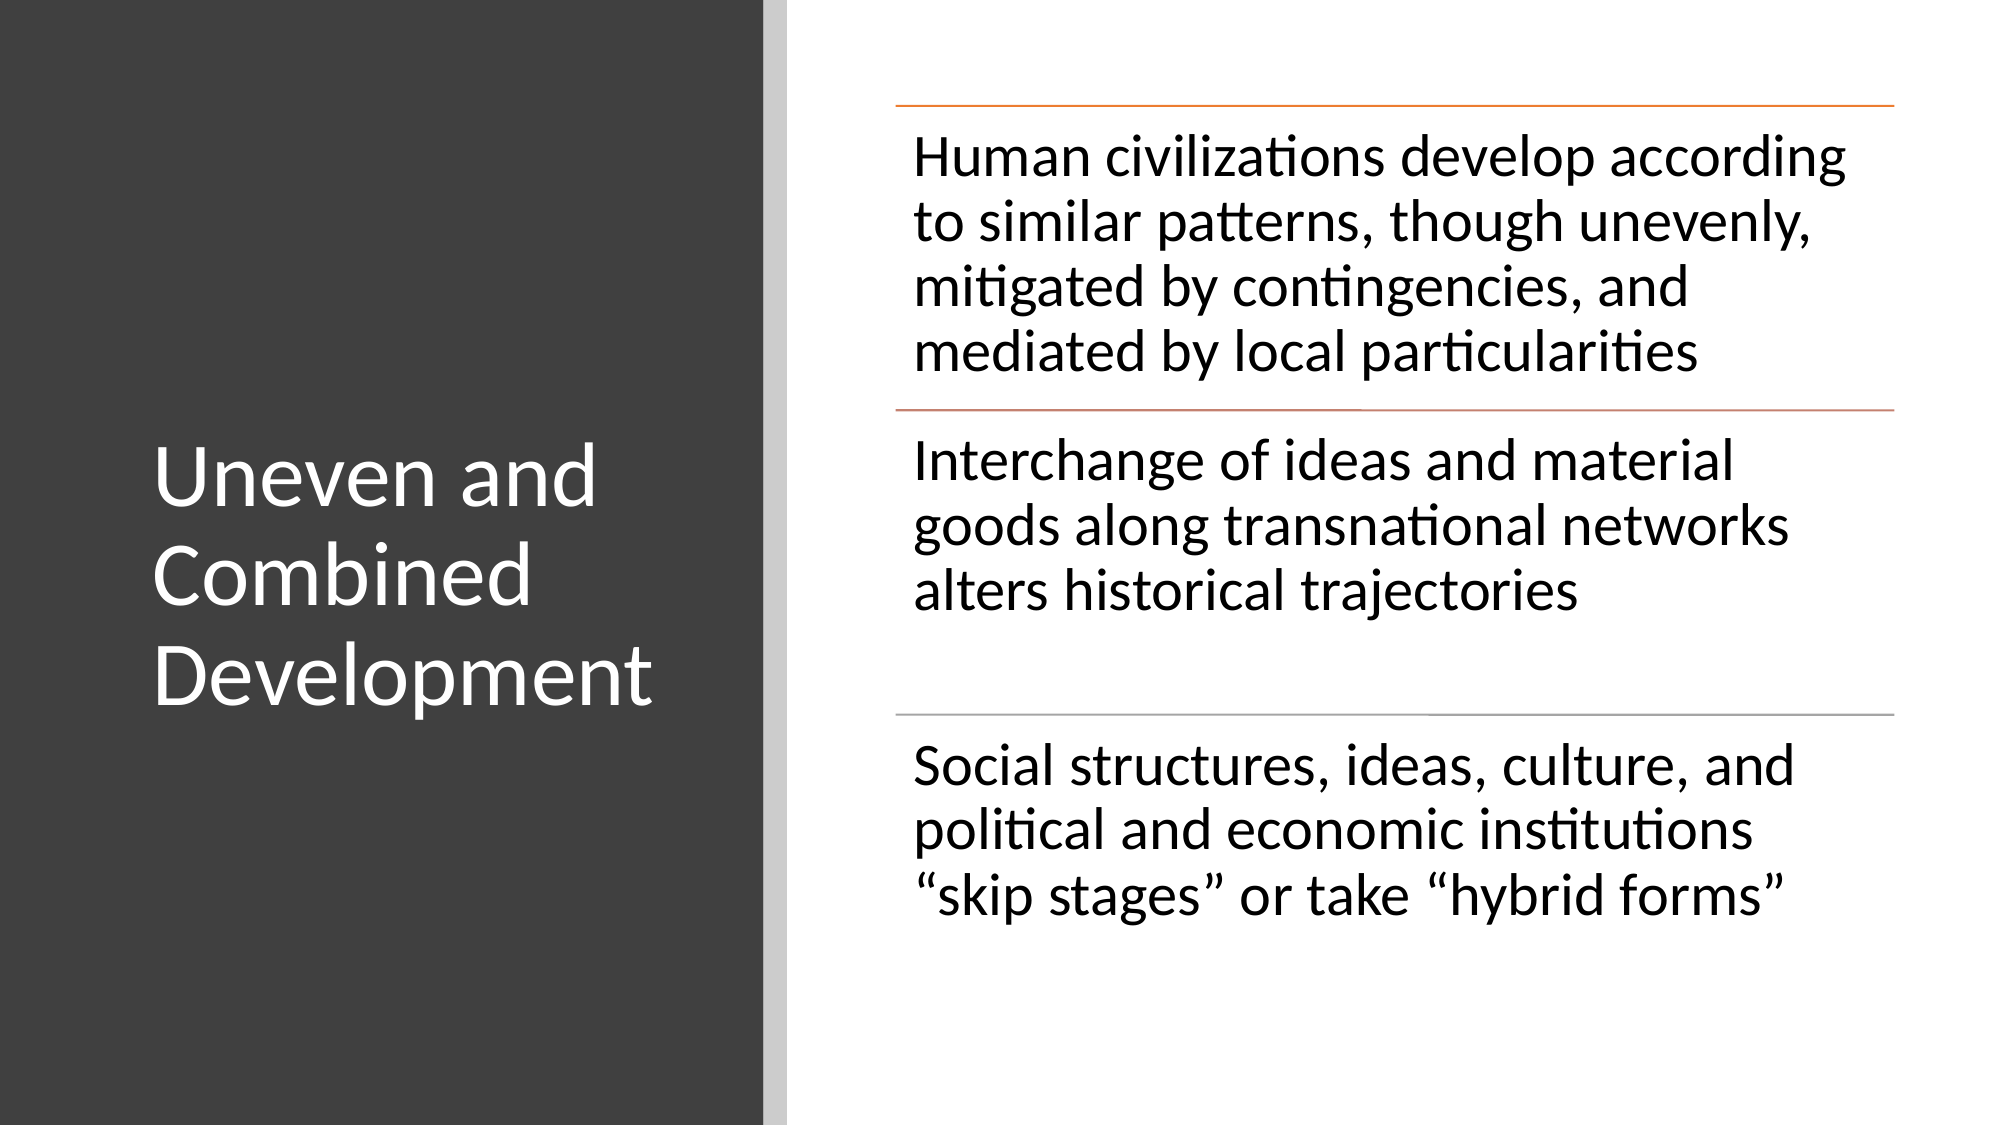

Human civilizations develop according to similar patterns, though unevenly, mitigated by contingencies, and mediated by local particularities
Interchange of ideas and material goods along transnational networks alters historical trajectories
Social structures, ideas, culture, and political and economic institutions “skip stages” or take “hybrid forms”
# Uneven and Combined Development